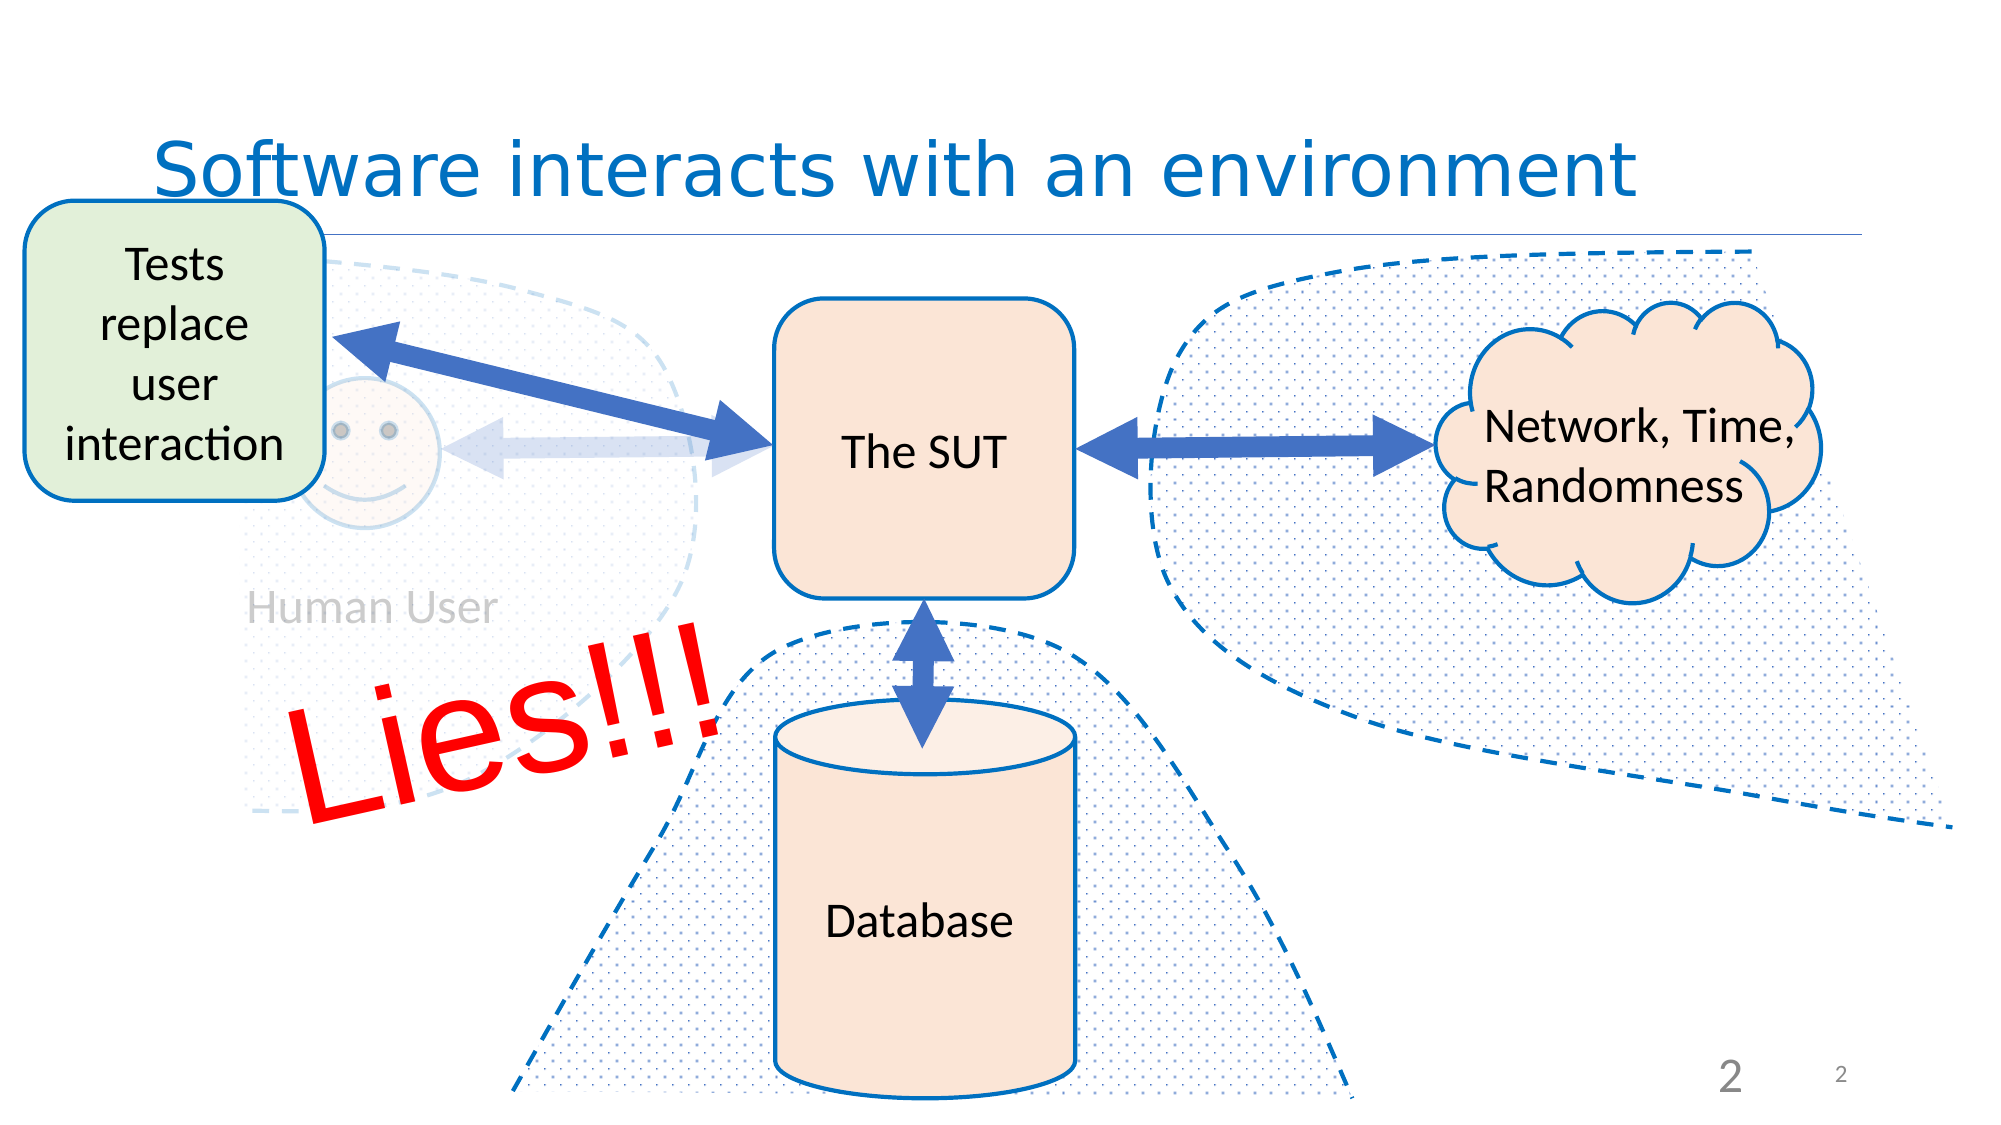

# Software interacts with an environment

Tests replace user interaction

Mo

The SUT

Network, Time, Randomness

   Human User

Lies!!!

   Database
2
2